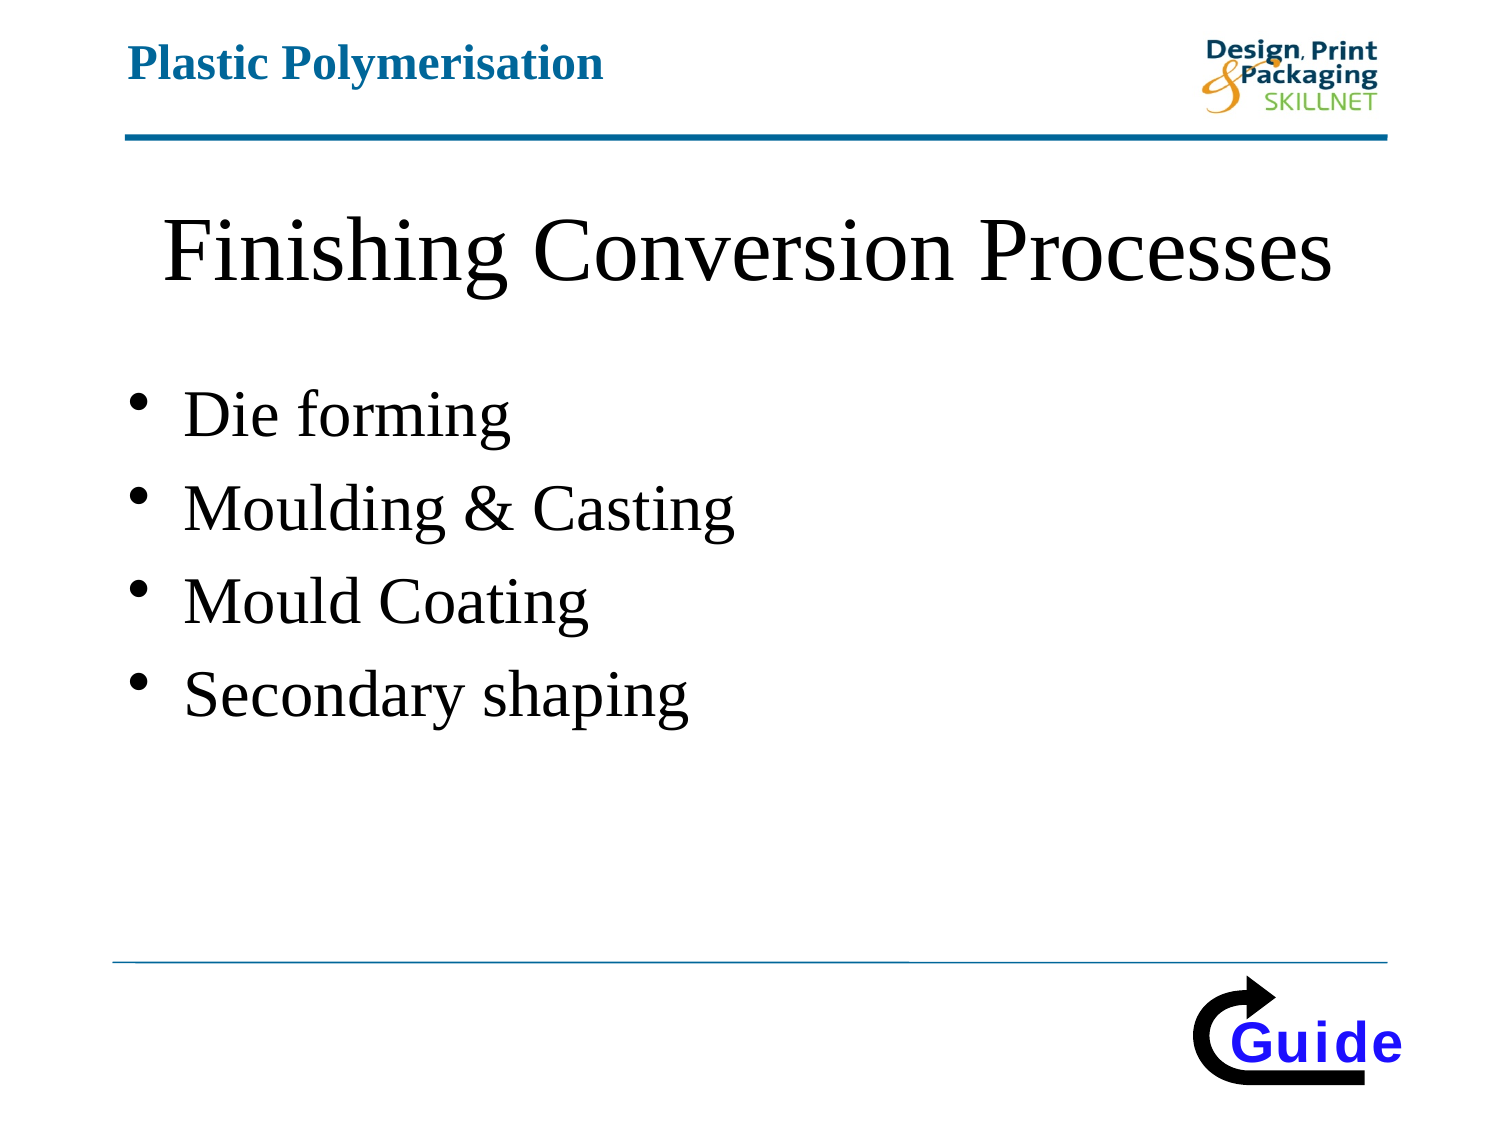

# Finishing Conversion Processes
Die forming
Moulding & Casting
Mould Coating
Secondary shaping